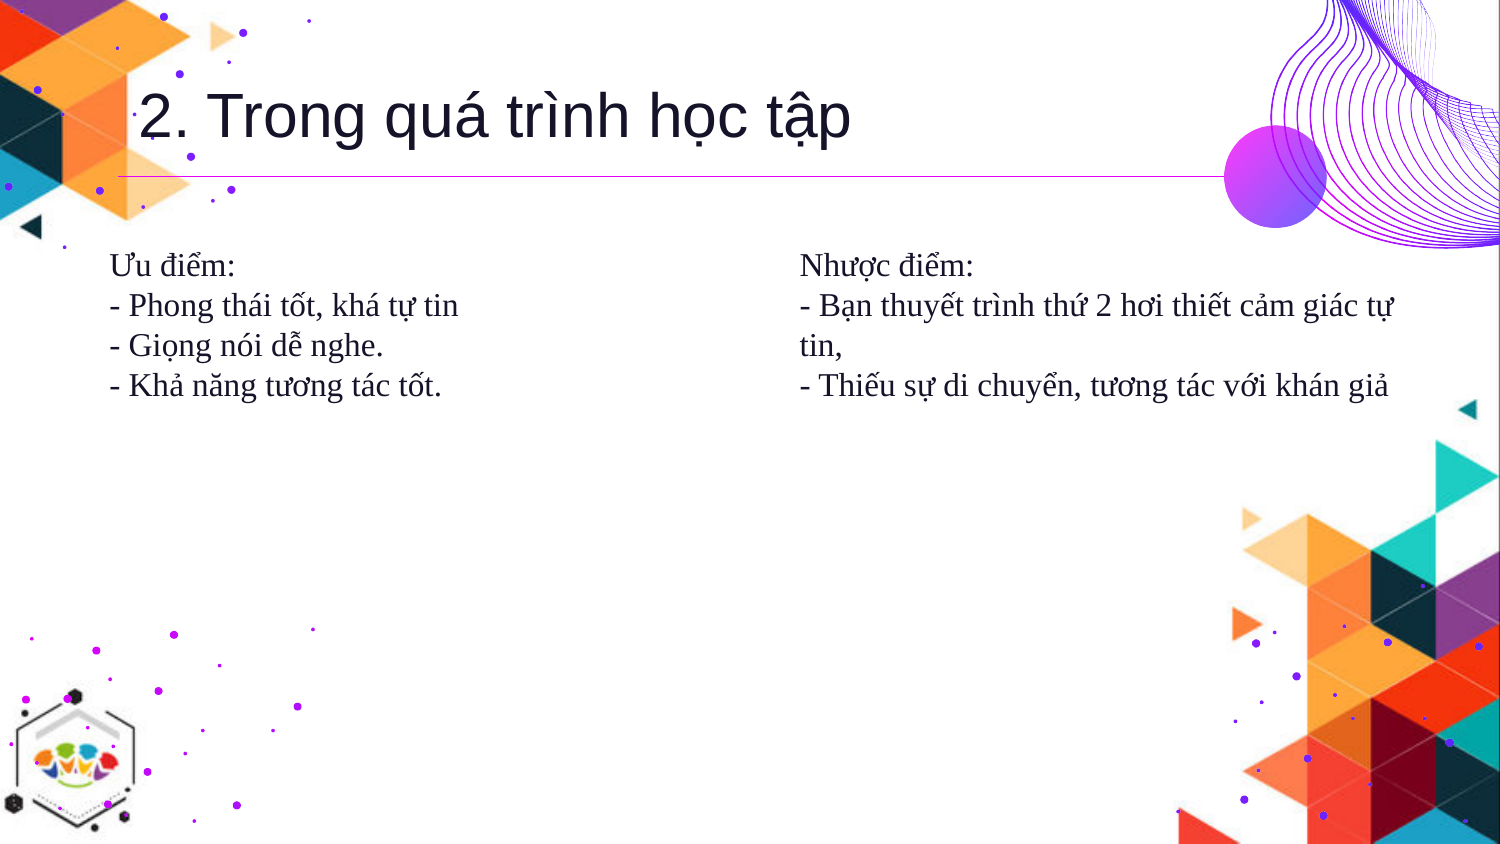

2. Trong quá trình học tập
Ưu điểm:
- Phong thái tốt, khá tự tin
- Giọng nói dễ nghe.
- Khả năng tương tác tốt.

Nhược điểm:
- Bạn thuyết trình thứ 2 hơi thiết cảm giác tự tin,
- Thiếu sự di chuyển, tương tác với khán giả